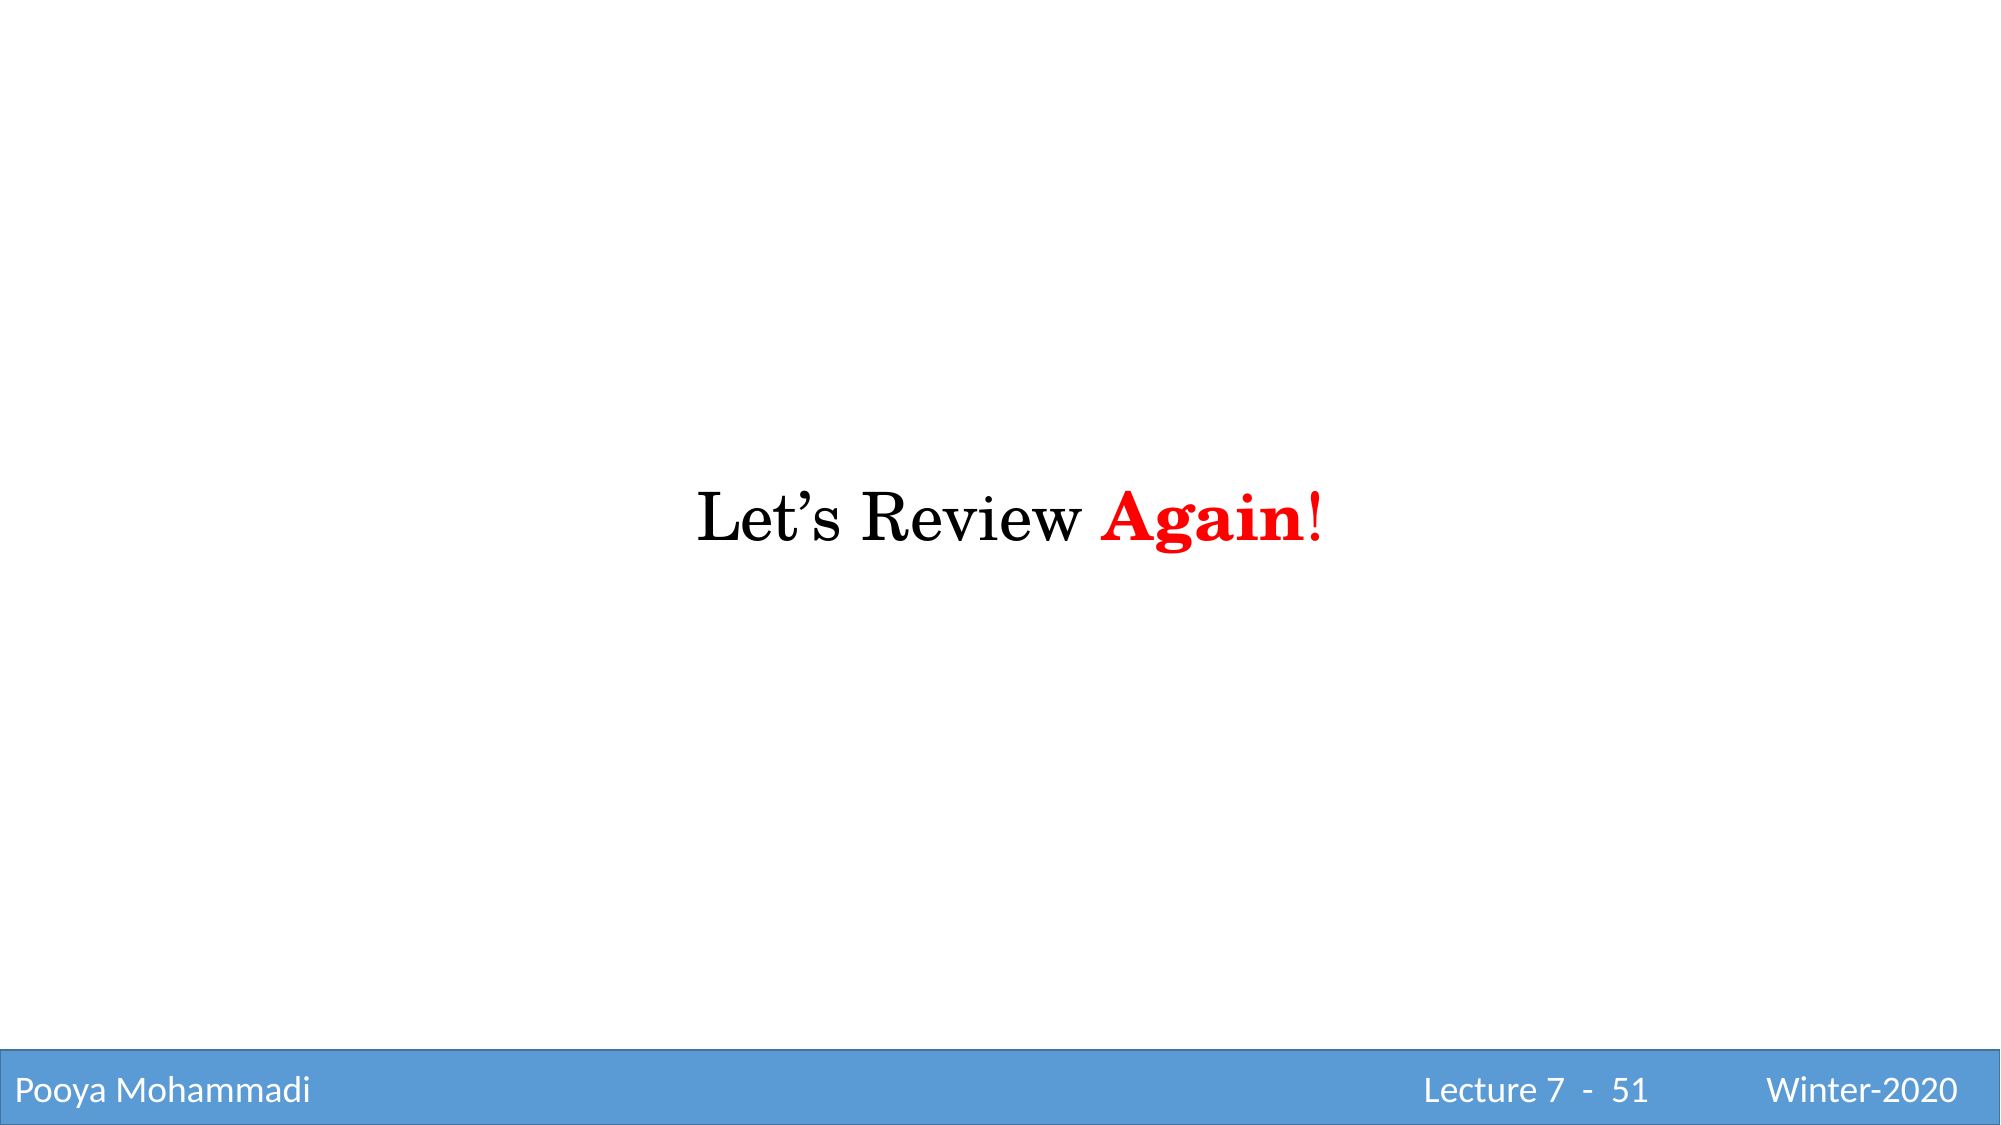

Let’s Review Again!
Pooya Mohammadi					     			       Lecture 7  -  51	            Winter-2020